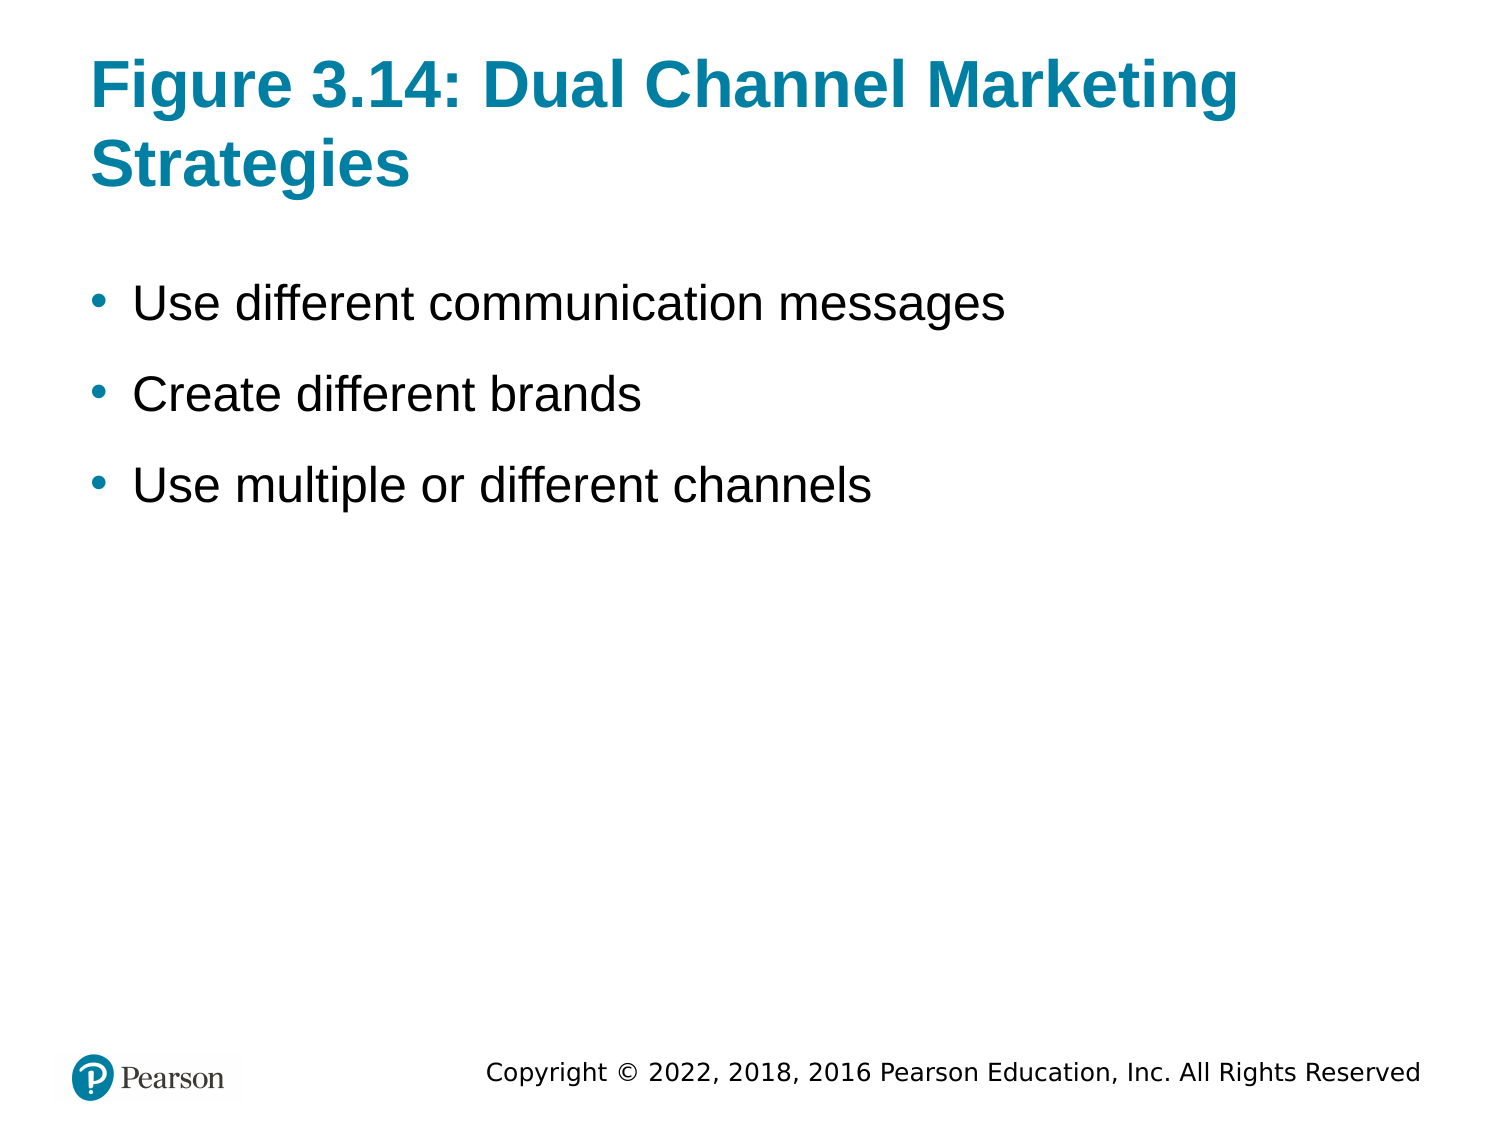

# Figure 3.14: Dual Channel Marketing Strategies
Use different communication messages
Create different brands
Use multiple or different channels